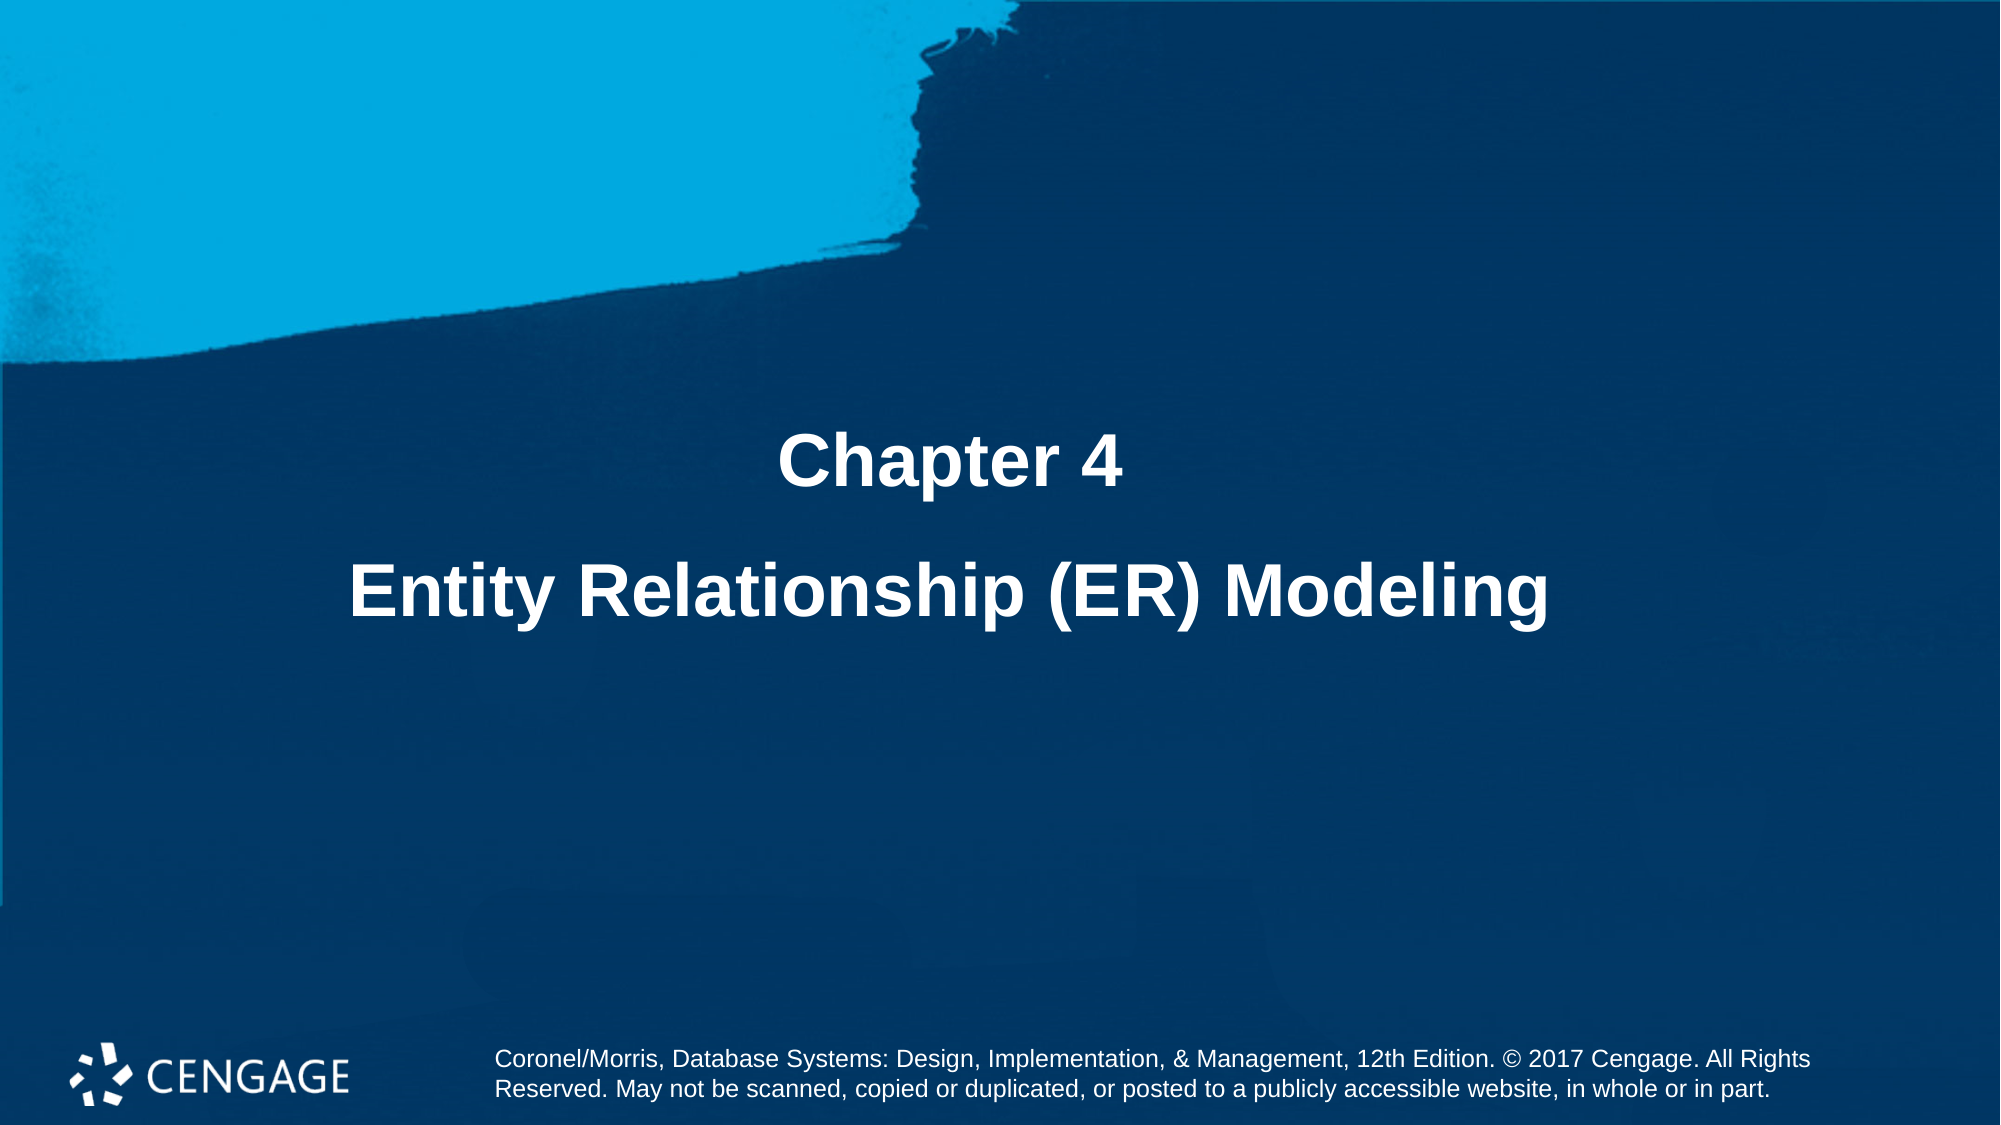

Chapter 4
# Entity Relationship (E R) Modeling
Coronel/Morris, Database Systems: Design, Implementation, & Management, 12th Edition. © 2017 Cengage. All Rights Reserved. May not be scanned, copied or duplicated, or posted to a publicly accessible website, in whole or in part.